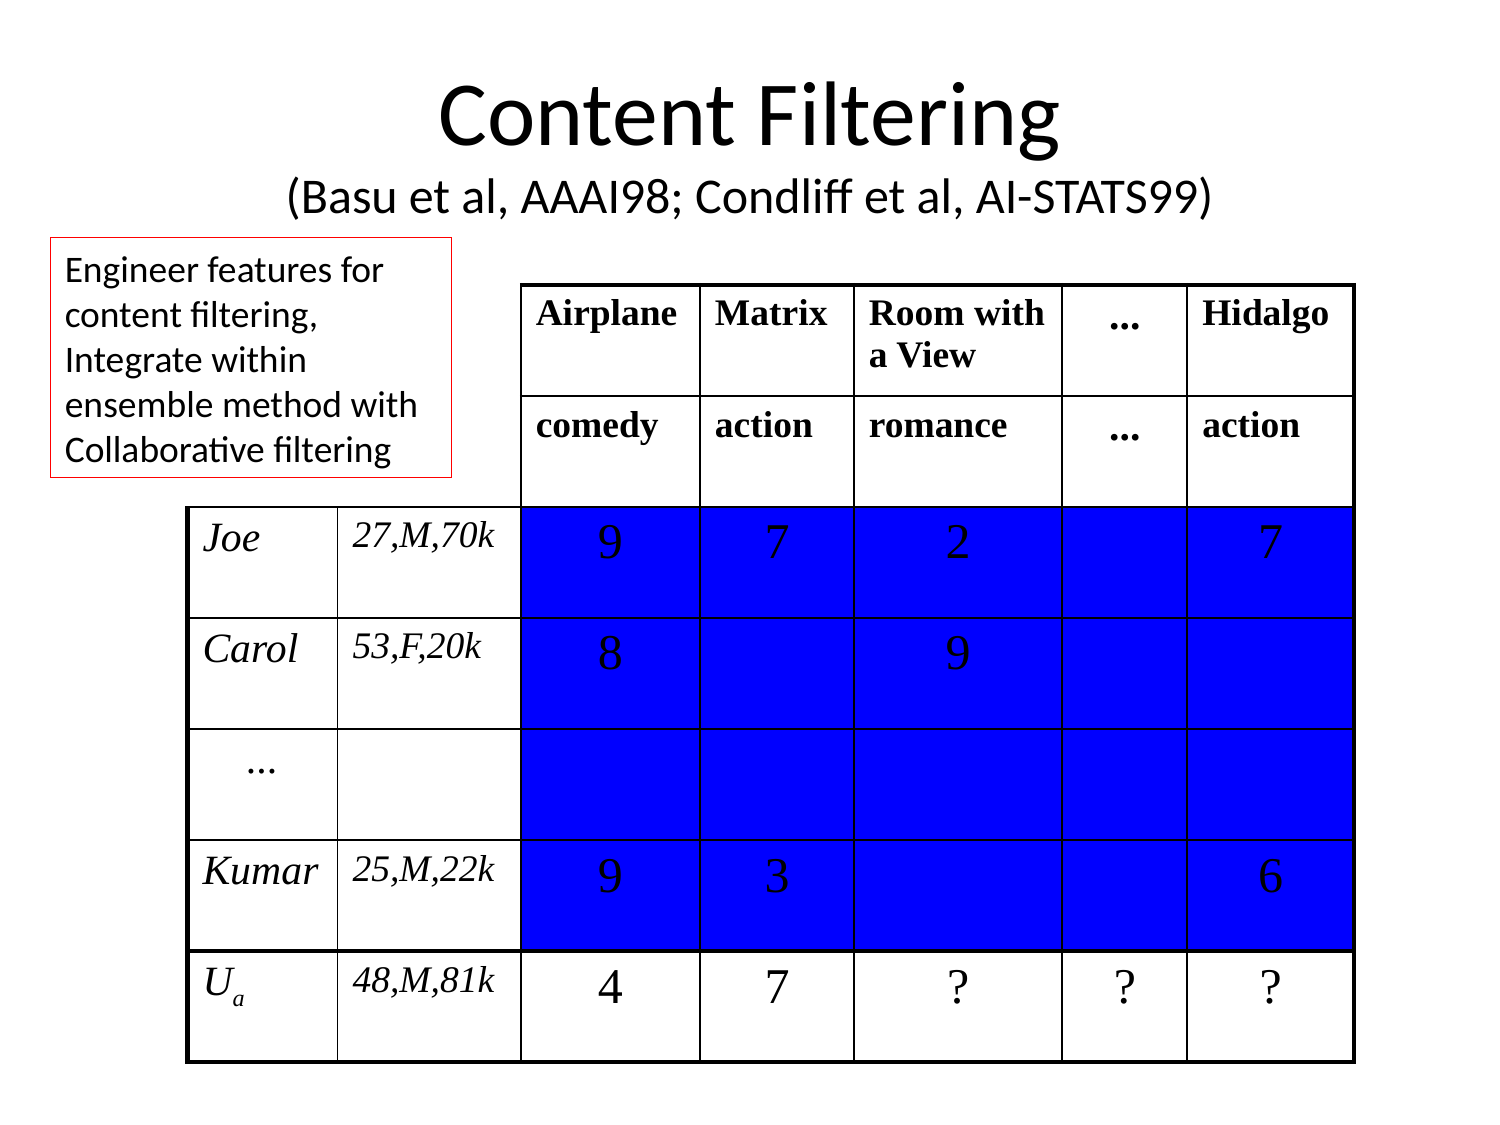

# Content Filtering (Basu et al, AAAI98; Condliff et al, AI-STATS99)
Engineer features for content filtering,
Integrate within ensemble method with
Collaborative filtering
|  |  | Airplane | Matrix | Room with a View | ... | Hidalgo |
| --- | --- | --- | --- | --- | --- | --- |
|  |  | comedy | action | romance | ... | action |
| Joe | 27,M,70k | 9 | 7 | 2 |  | 7 |
| Carol | 53,F,20k | 8 |  | 9 |  |  |
| ... |  |  |  |  |  |  |
| Kumar | 25,M,22k | 9 | 3 |  |  | 6 |
| Ua | 48,M,81k | 4 | 7 | ? | ? | ? |